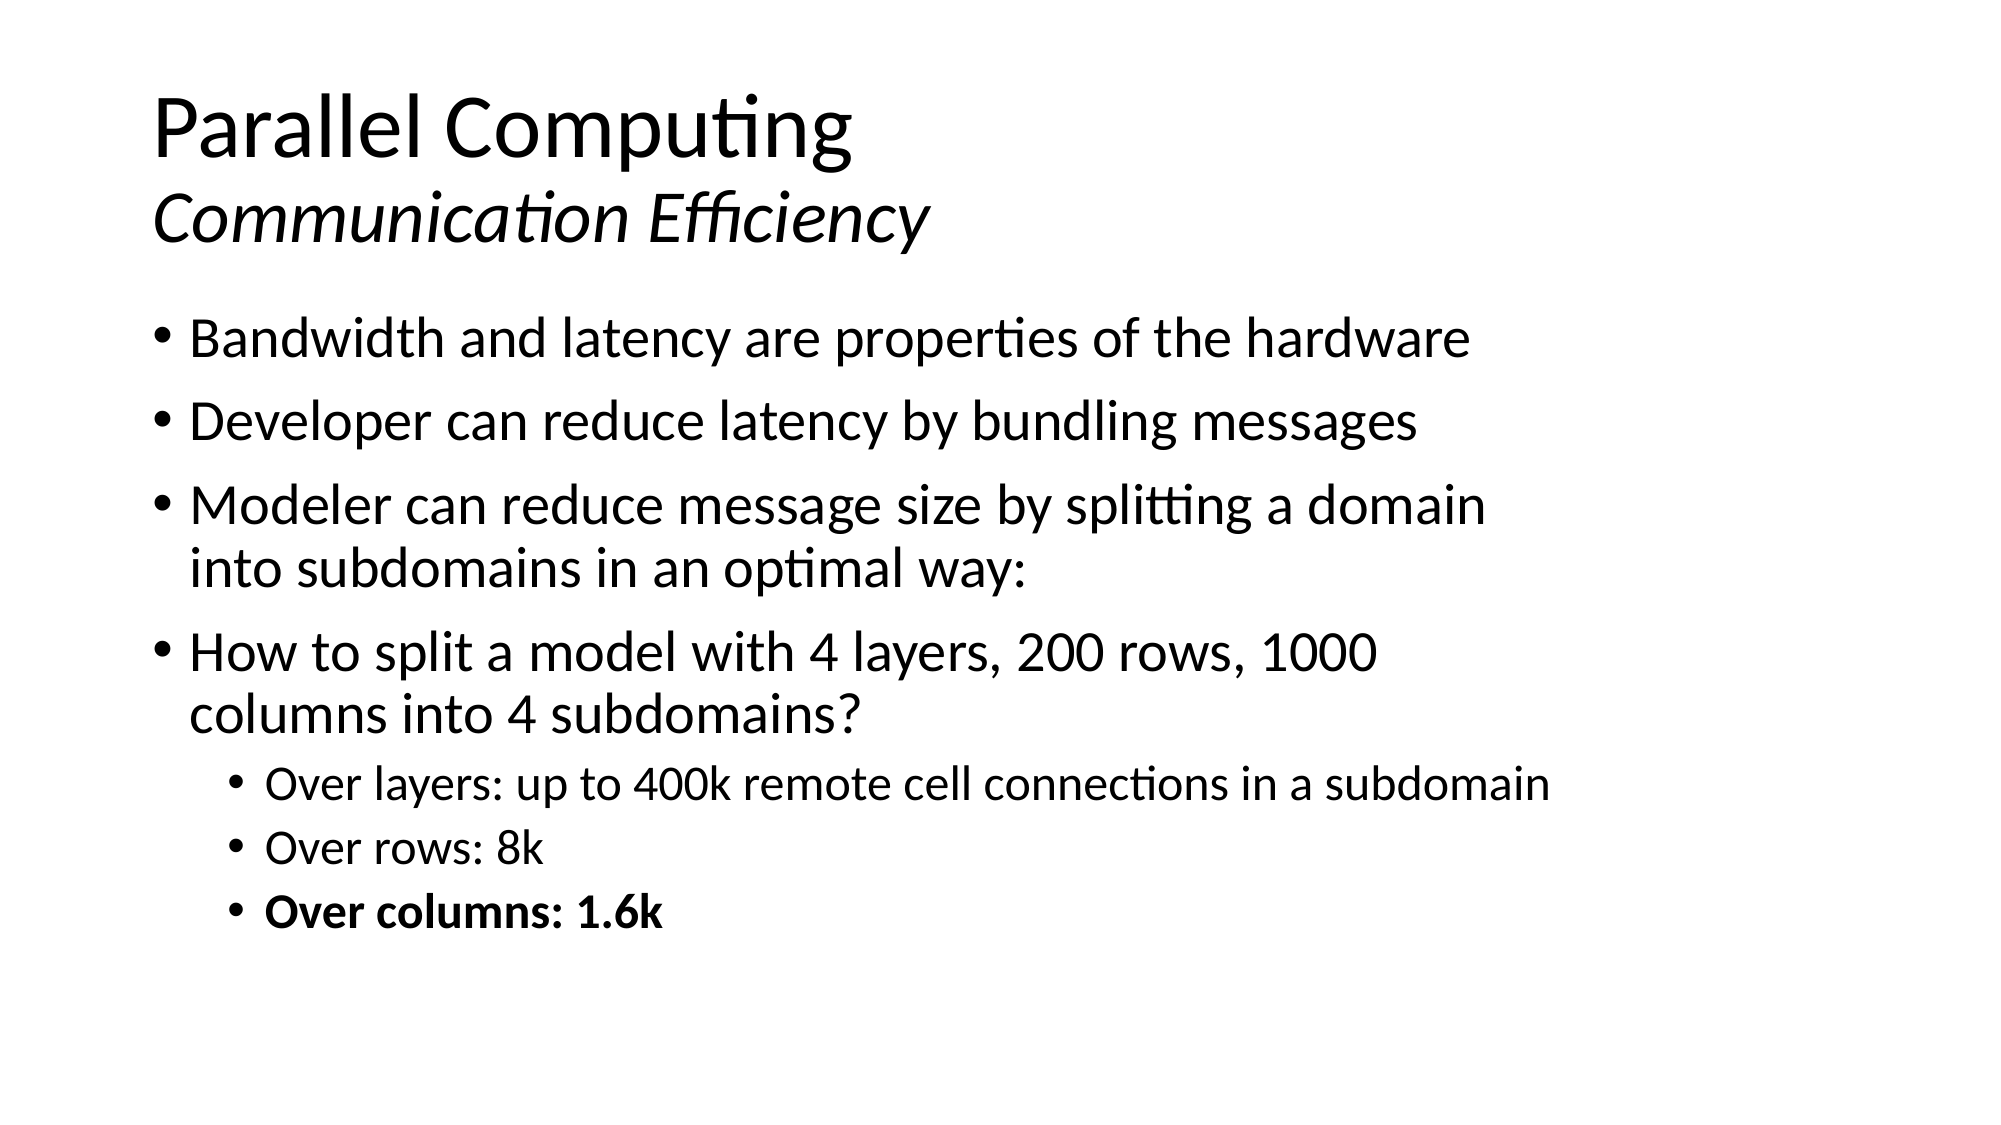

# Parallel Computing Communication Efficiency
Bandwidth and latency are properties of the hardware
Developer can reduce latency by bundling messages
Modeler can reduce message size by splitting a domain into subdomains in an optimal way:
How to split a model with 4 layers, 200 rows, 1000 columns into 4 subdomains?
Over layers: up to 400k remote cell connections in a subdomain
Over rows: 8k
Over columns: 1.6k